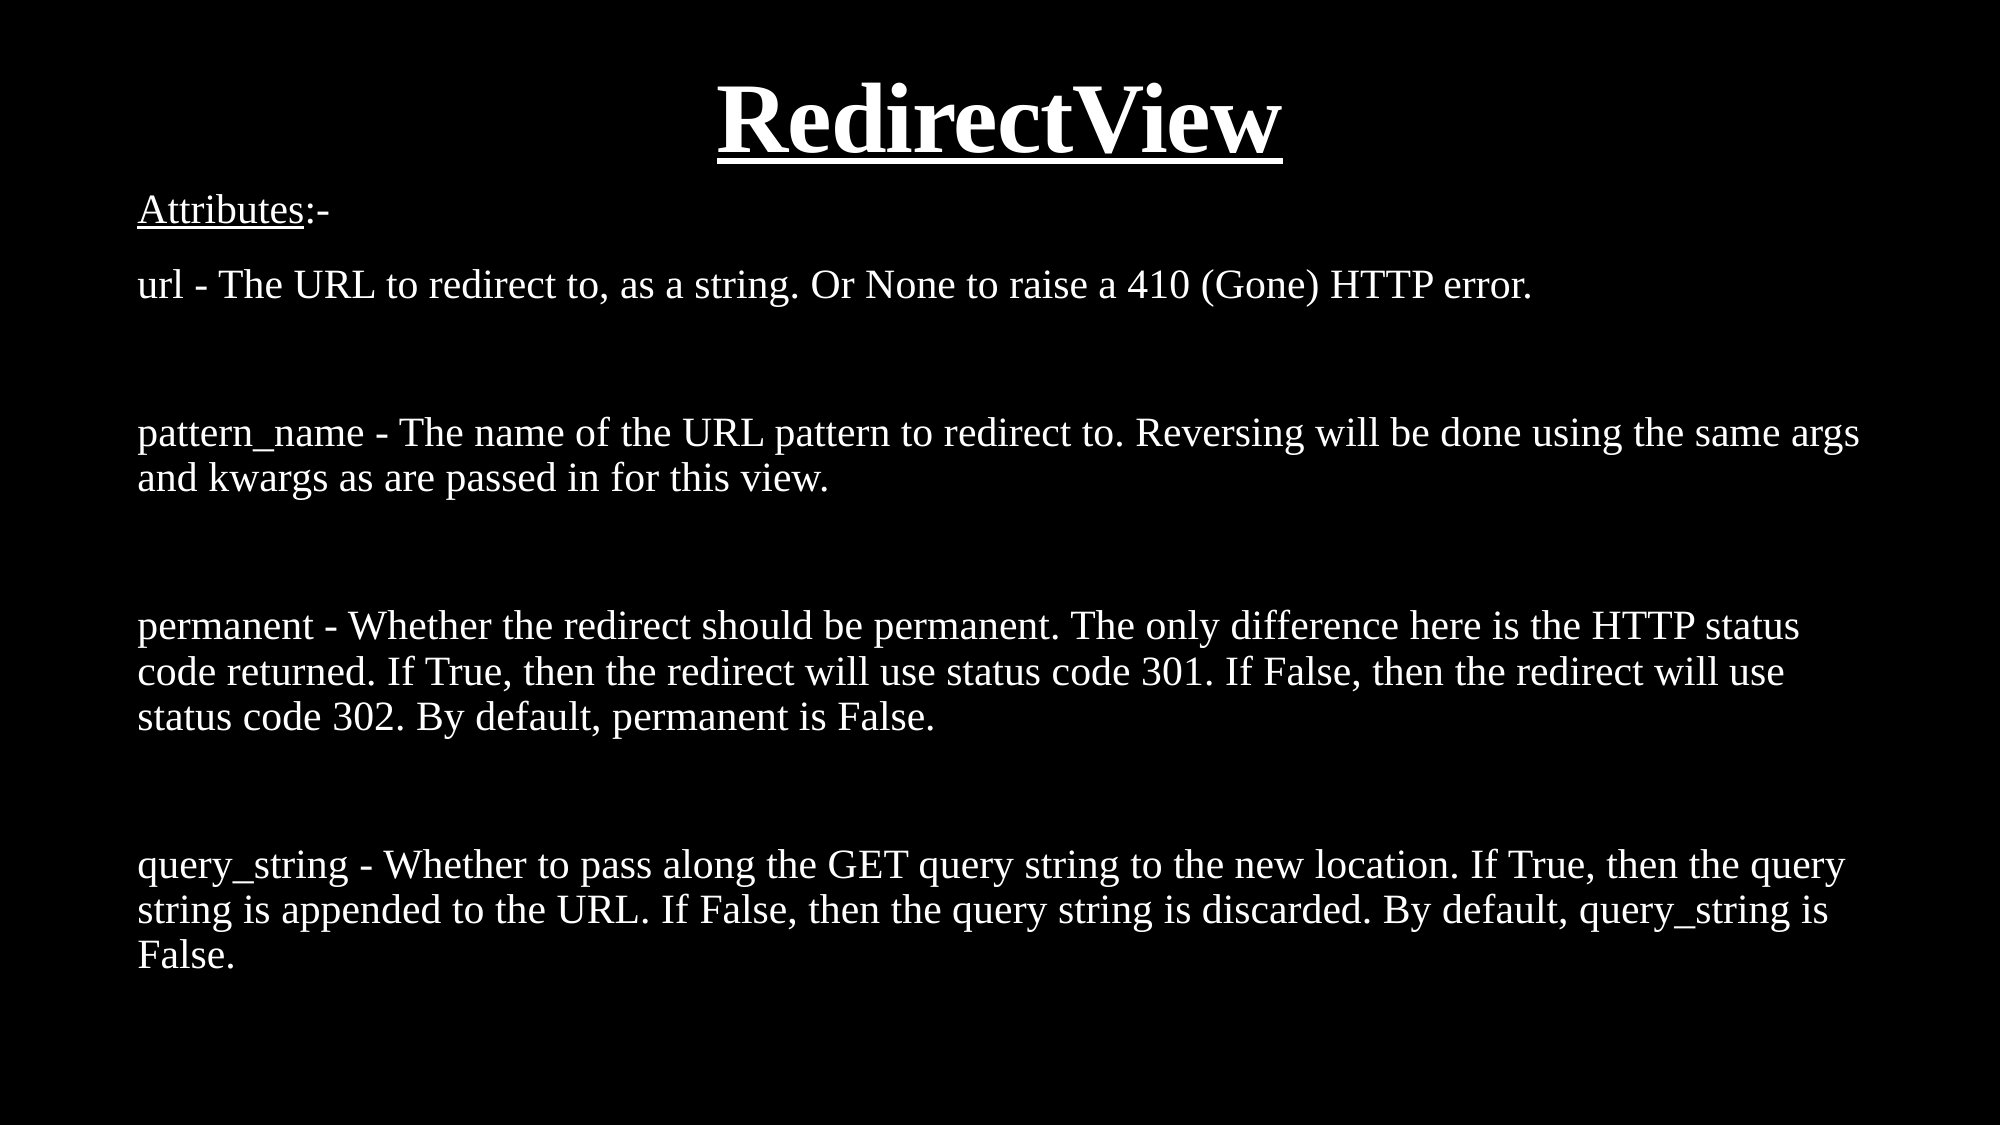

# RedirectView
Attributes:-
url - The URL to redirect to, as a string. Or None to raise a 410 (Gone) HTTP error.

pattern_name - The name of the URL pattern to redirect to. Reversing will be done using the same args and kwargs as are passed in for this view.

permanent - Whether the redirect should be permanent. The only difference here is the HTTP status code returned. If True, then the redirect will use status code 301. If False, then the redirect will use status code 302. By default, permanent is False.

query_string - Whether to pass along the GET query string to the new location. If True, then the query string is appended to the URL. If False, then the query string is discarded. By default, query_string is False.